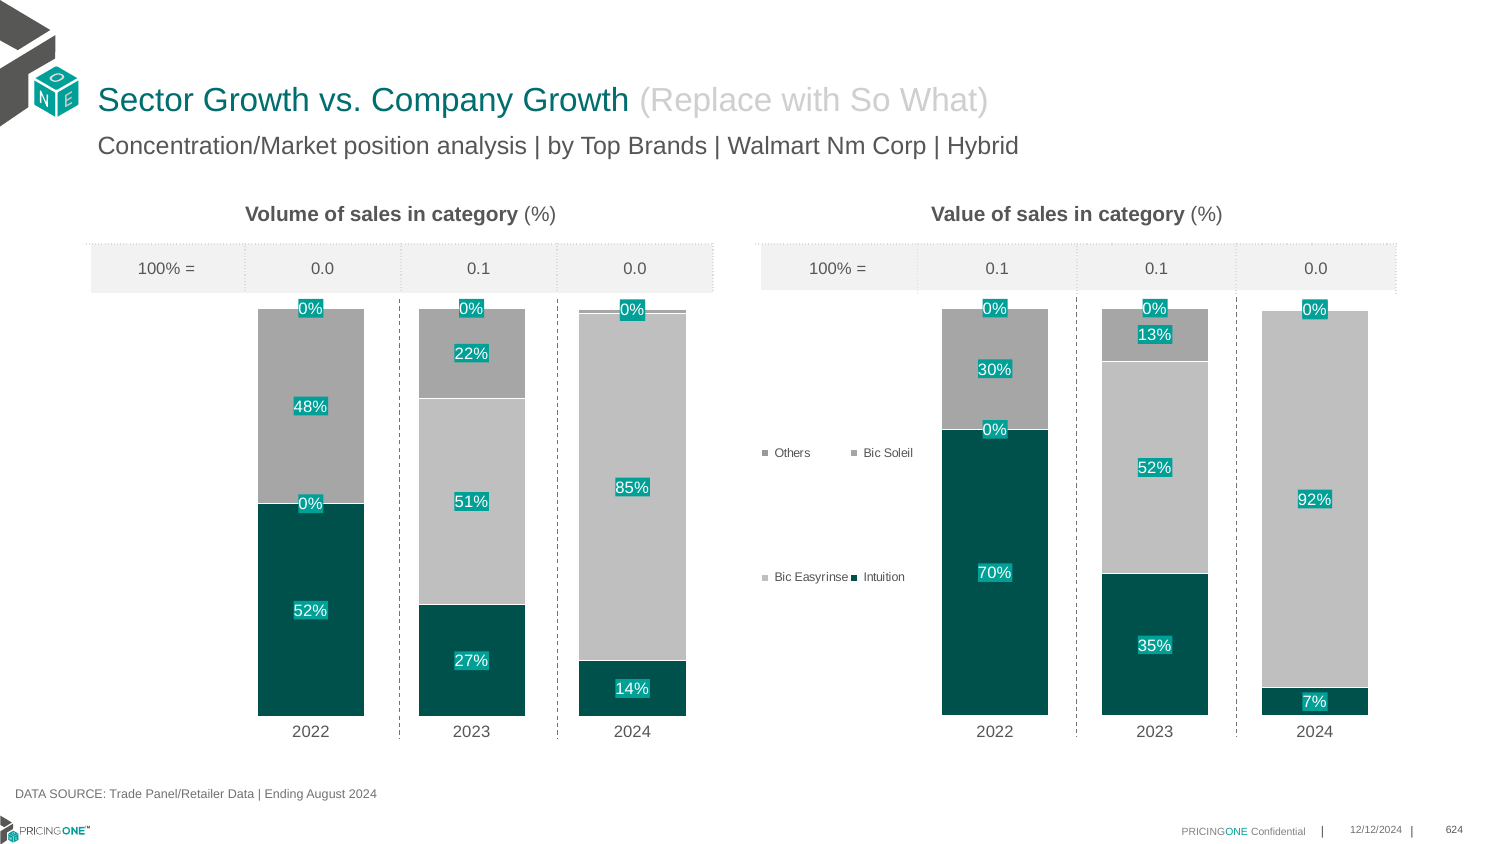

# Sector Growth vs. Company Growth (Replace with So What)
Concentration/Market position analysis | by Top Brands | Walmart Nm Corp | Hybrid
| Volume of sales in category (%) |  |  |  |
| --- | --- | --- | --- |
| 100% = | 0.0 | 0.1 | 0.0 |
| Value of sales in category (%) |  |  |  |
| --- | --- | --- | --- |
| 100% = | 0.1 | 0.1 | 0.0 |

### Chart

| Category | Intuition | Bic Easyrinse | Bic Soleil | Others |
|---|---|---|---|---|
| 2022 | 0.5213281398441953 | 0.0 | 0.47867186015580465 | 0.0 |
| 2023 | 0.2737404225679127 | 0.505939942728891 | 0.22031963470319635 | 0.0 |
| 2024 | 0.1372045444652418 | 0.8495625299264353 | 0.010316458451225351 | 0.002916467157097462 |

### Chart

| Category | Intuition | Bic Easyrinse | Bic Soleil | Others |
|---|---|---|---|---|
| 2022 | 0.7028657130416552 | 0.0 | 0.29713428695834476 | 0.0 |
| 2023 | 0.3483373116609202 | 0.5220323570643731 | 0.1296303312747067 | 0.0 |
| 2024 | 0.06996793514429185 | 0.924103091536088 | 0.0028737370681831934 | 0.0030552362514368685 |
DATA SOURCE: Trade Panel/Retailer Data | Ending August 2024

12/12/2024
624